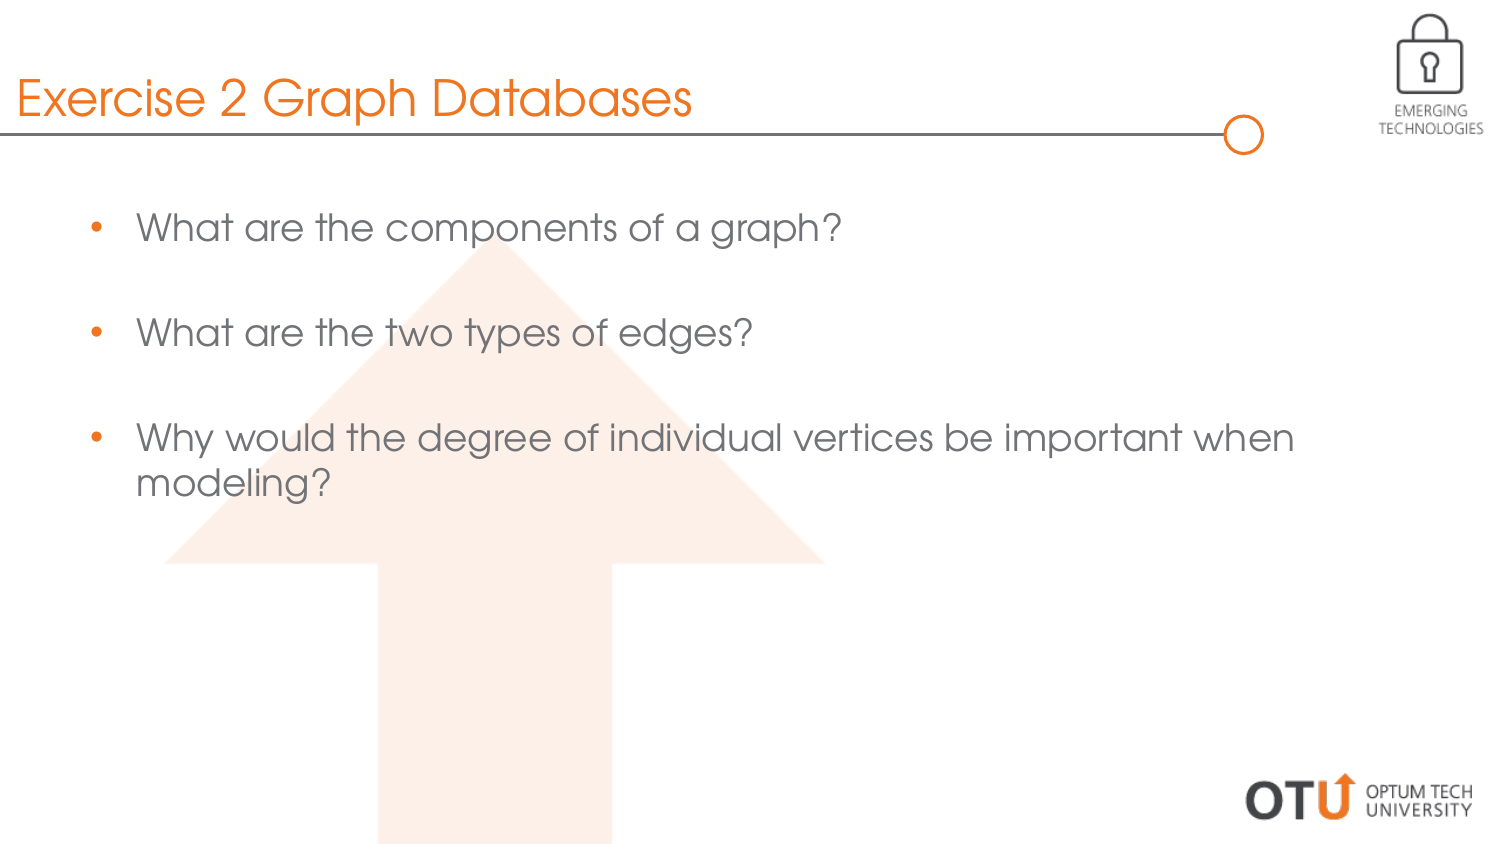

Exercise 2 Graph Databases
What are the components of a graph?

What are the two types of edges?

Why would the degree of individual vertices be important when modeling?